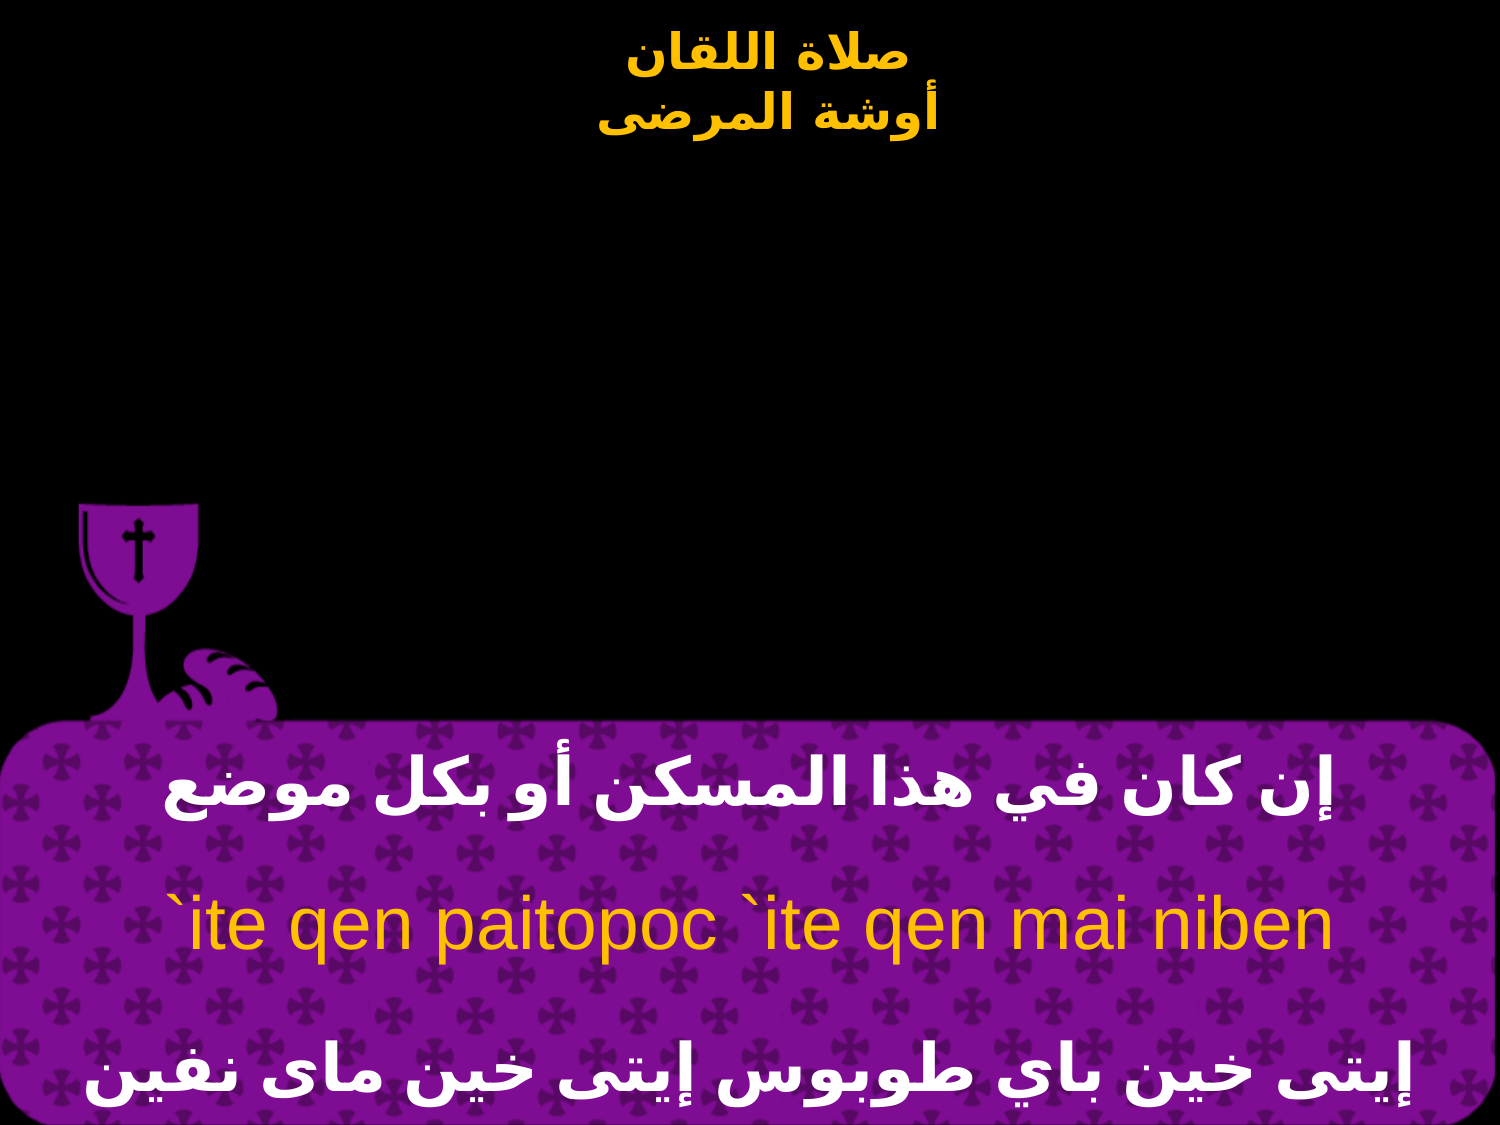

# إن كان في هذا المسكن أو بكل موضع
`ite qen paitopoc `ite qen mai niben
إيتى خين باي طوبوس إيتى خين ماى نفين